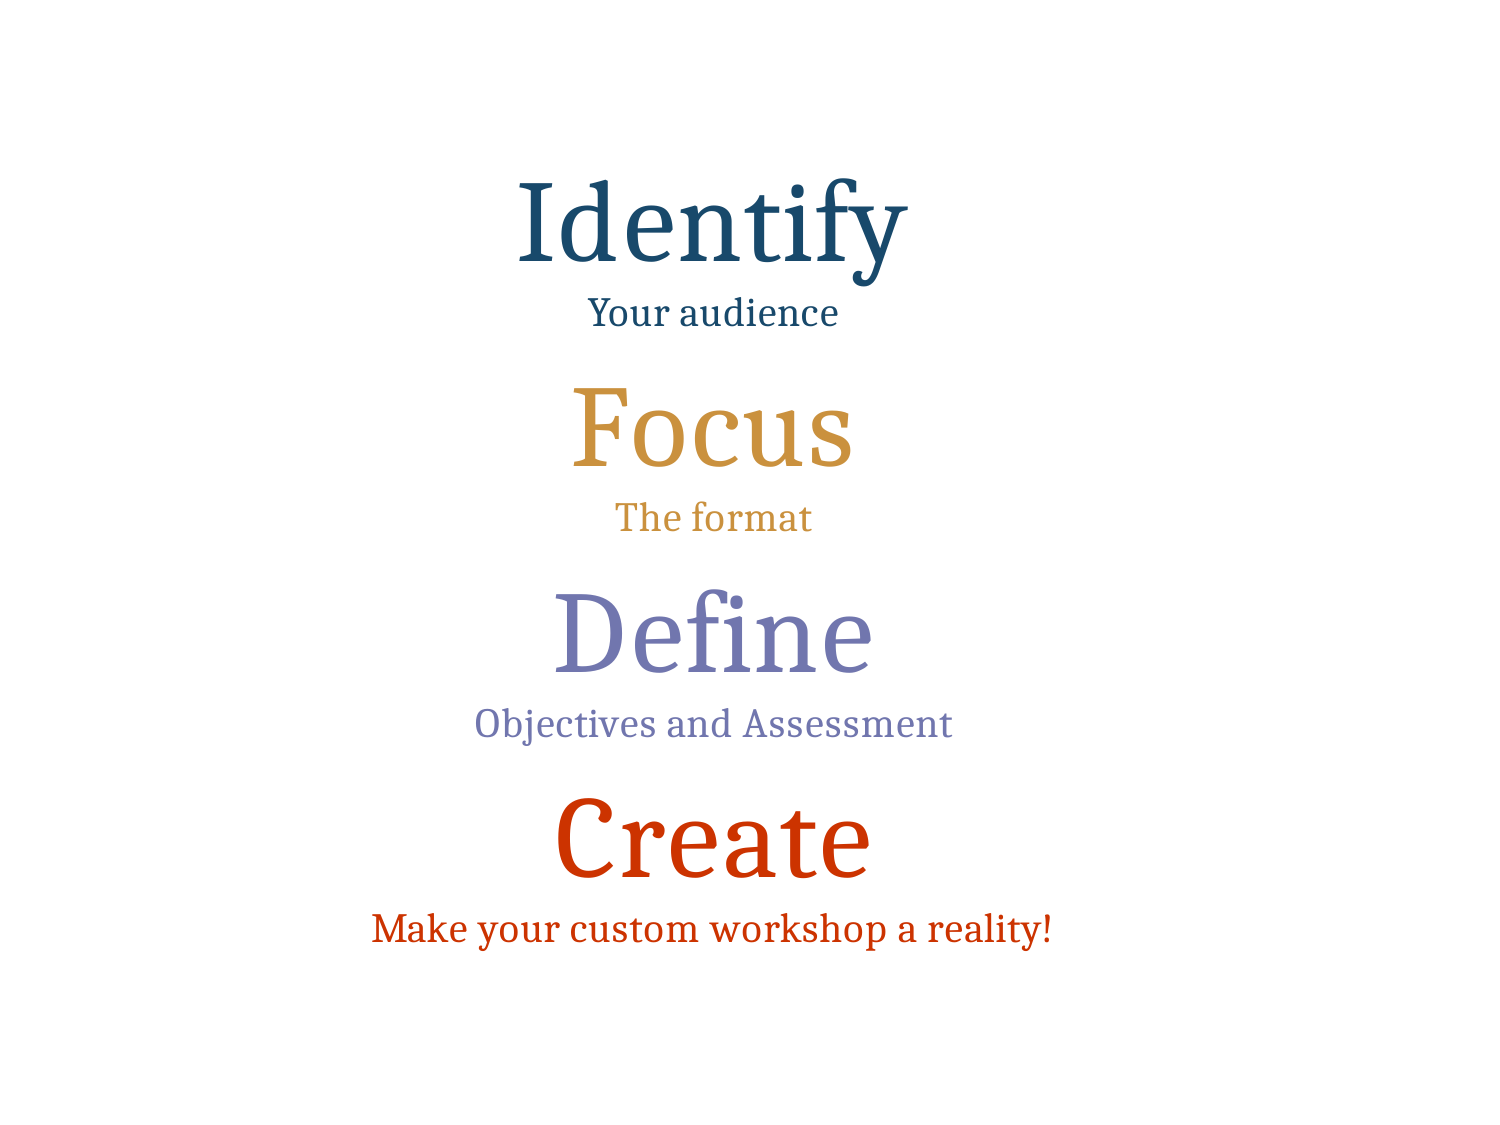

Identify
Your audience

Focus
The format

Define
Objectives and Assessment

Create
Make your custom workshop a reality!